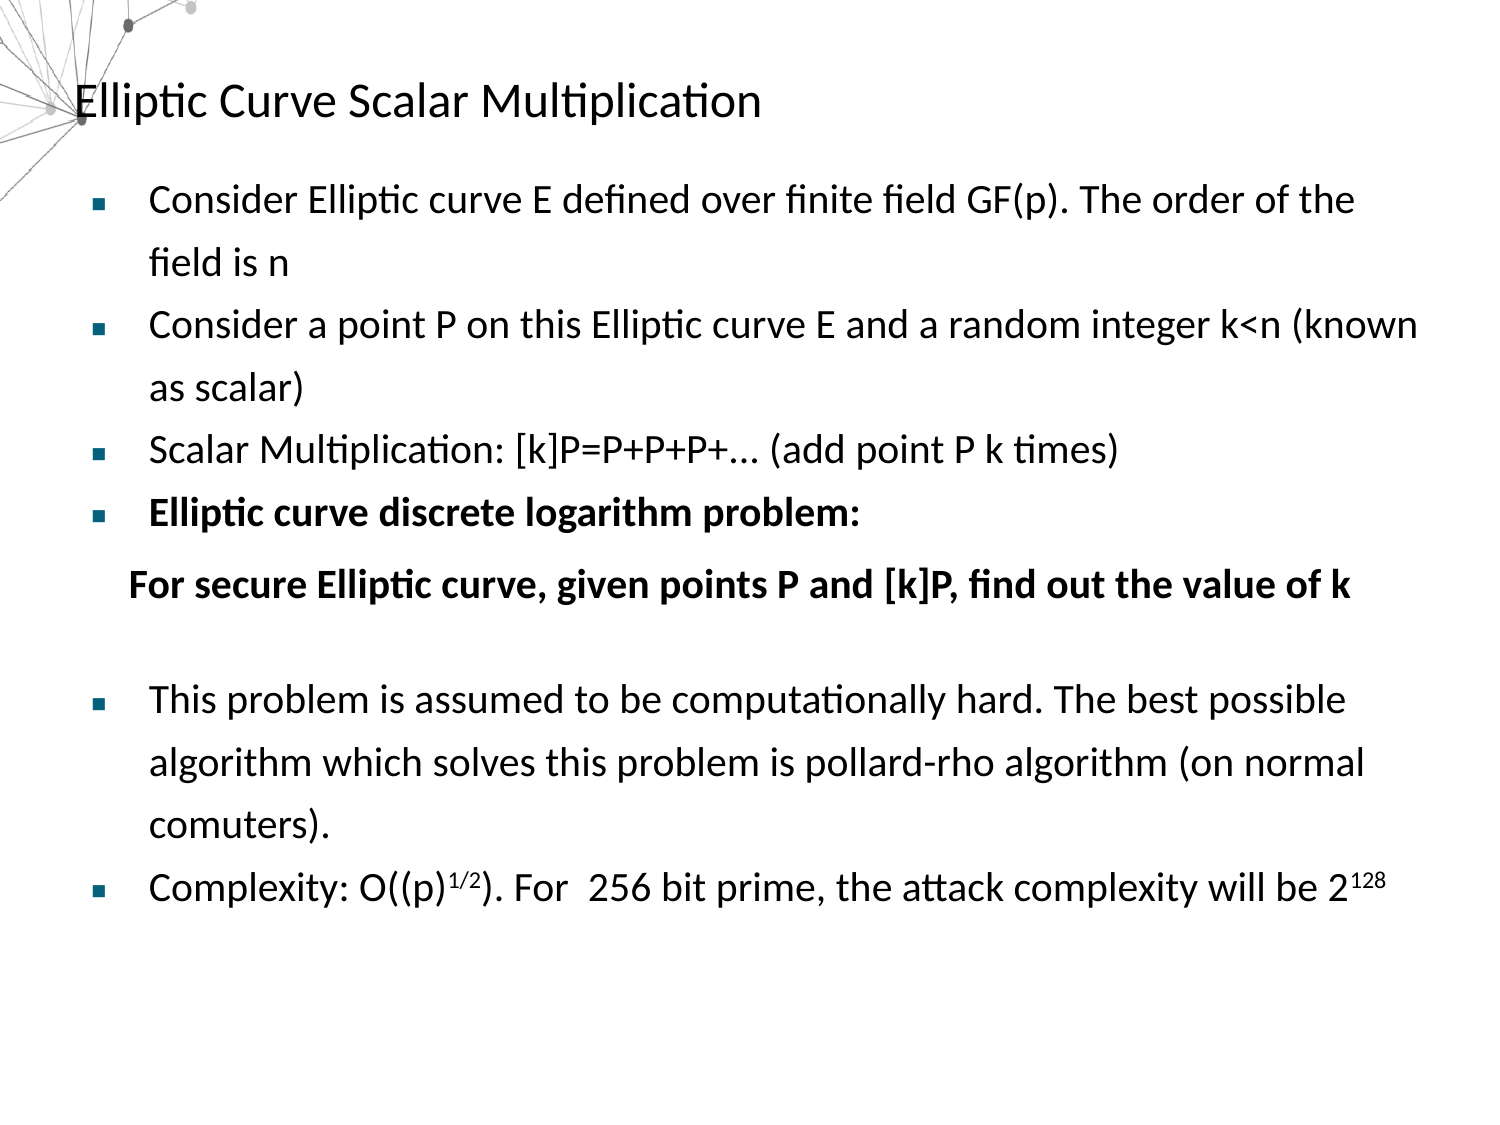

# Elliptic Curve Scalar Multiplication
Consider Elliptic curve E defined over finite field GF(p). The order of the field is n
Consider a point P on this Elliptic curve E and a random integer k<n (known as scalar)
Scalar Multiplication: [k]P=P+P+P+... (add point P k times)
Elliptic curve discrete logarithm problem:

This problem is assumed to be computationally hard. The best possible algorithm which solves this problem is pollard-rho algorithm (on normal comuters).
Complexity: O((p)1/2). For  256 bit prime, the attack complexity will be 2128
For secure Elliptic curve, given points P and [k]P, find out the value of k